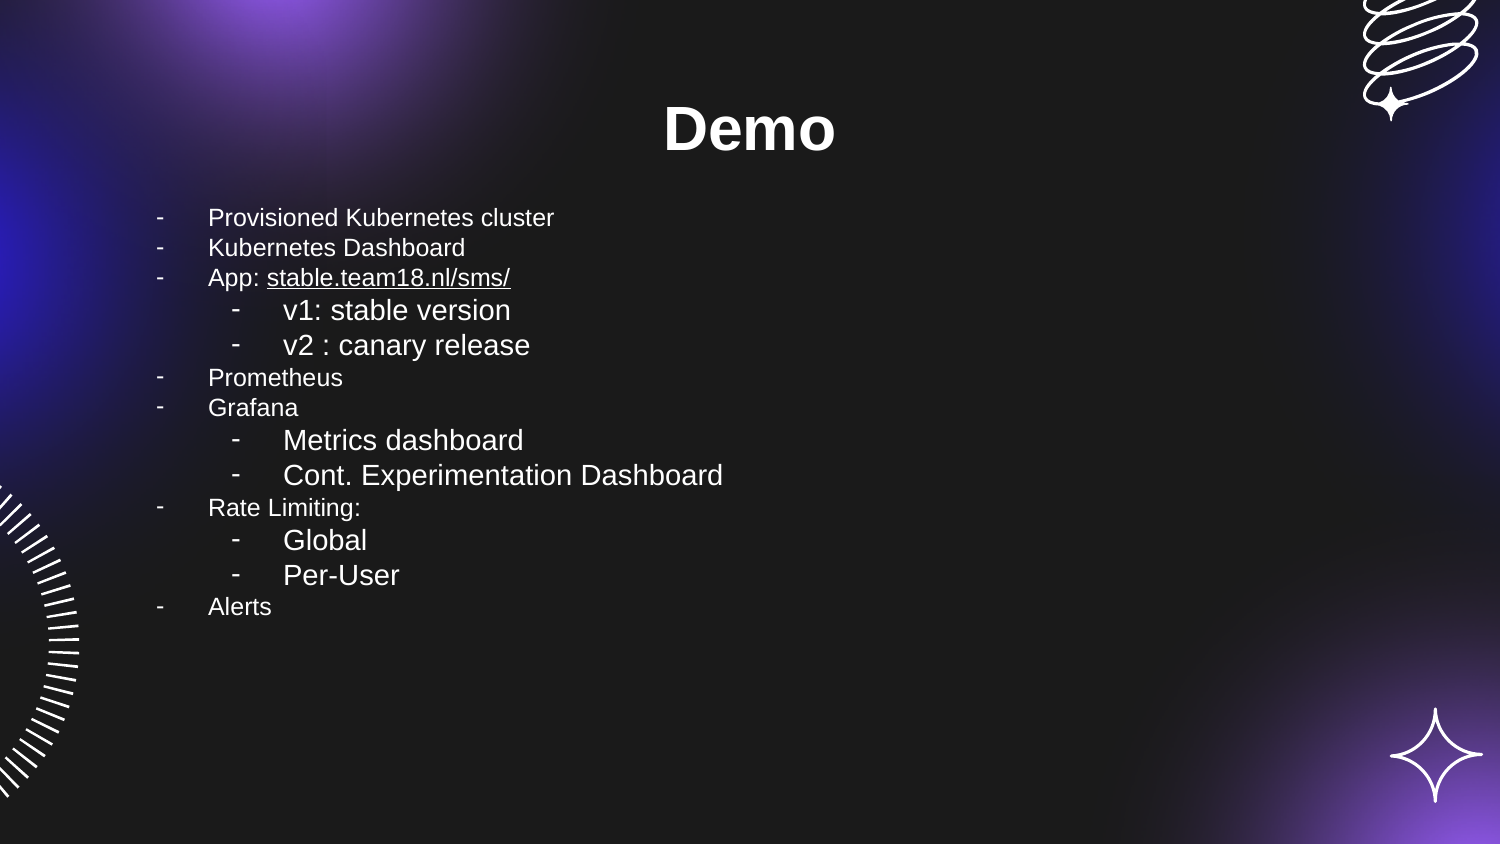

# Demo
Provisioned Kubernetes cluster
Kubernetes Dashboard
App: stable.team18.nl/sms/
v1: stable version
v2 : canary release
Prometheus
Grafana
Metrics dashboard
Cont. Experimentation Dashboard
Rate Limiting:
Global
Per-User
Alerts